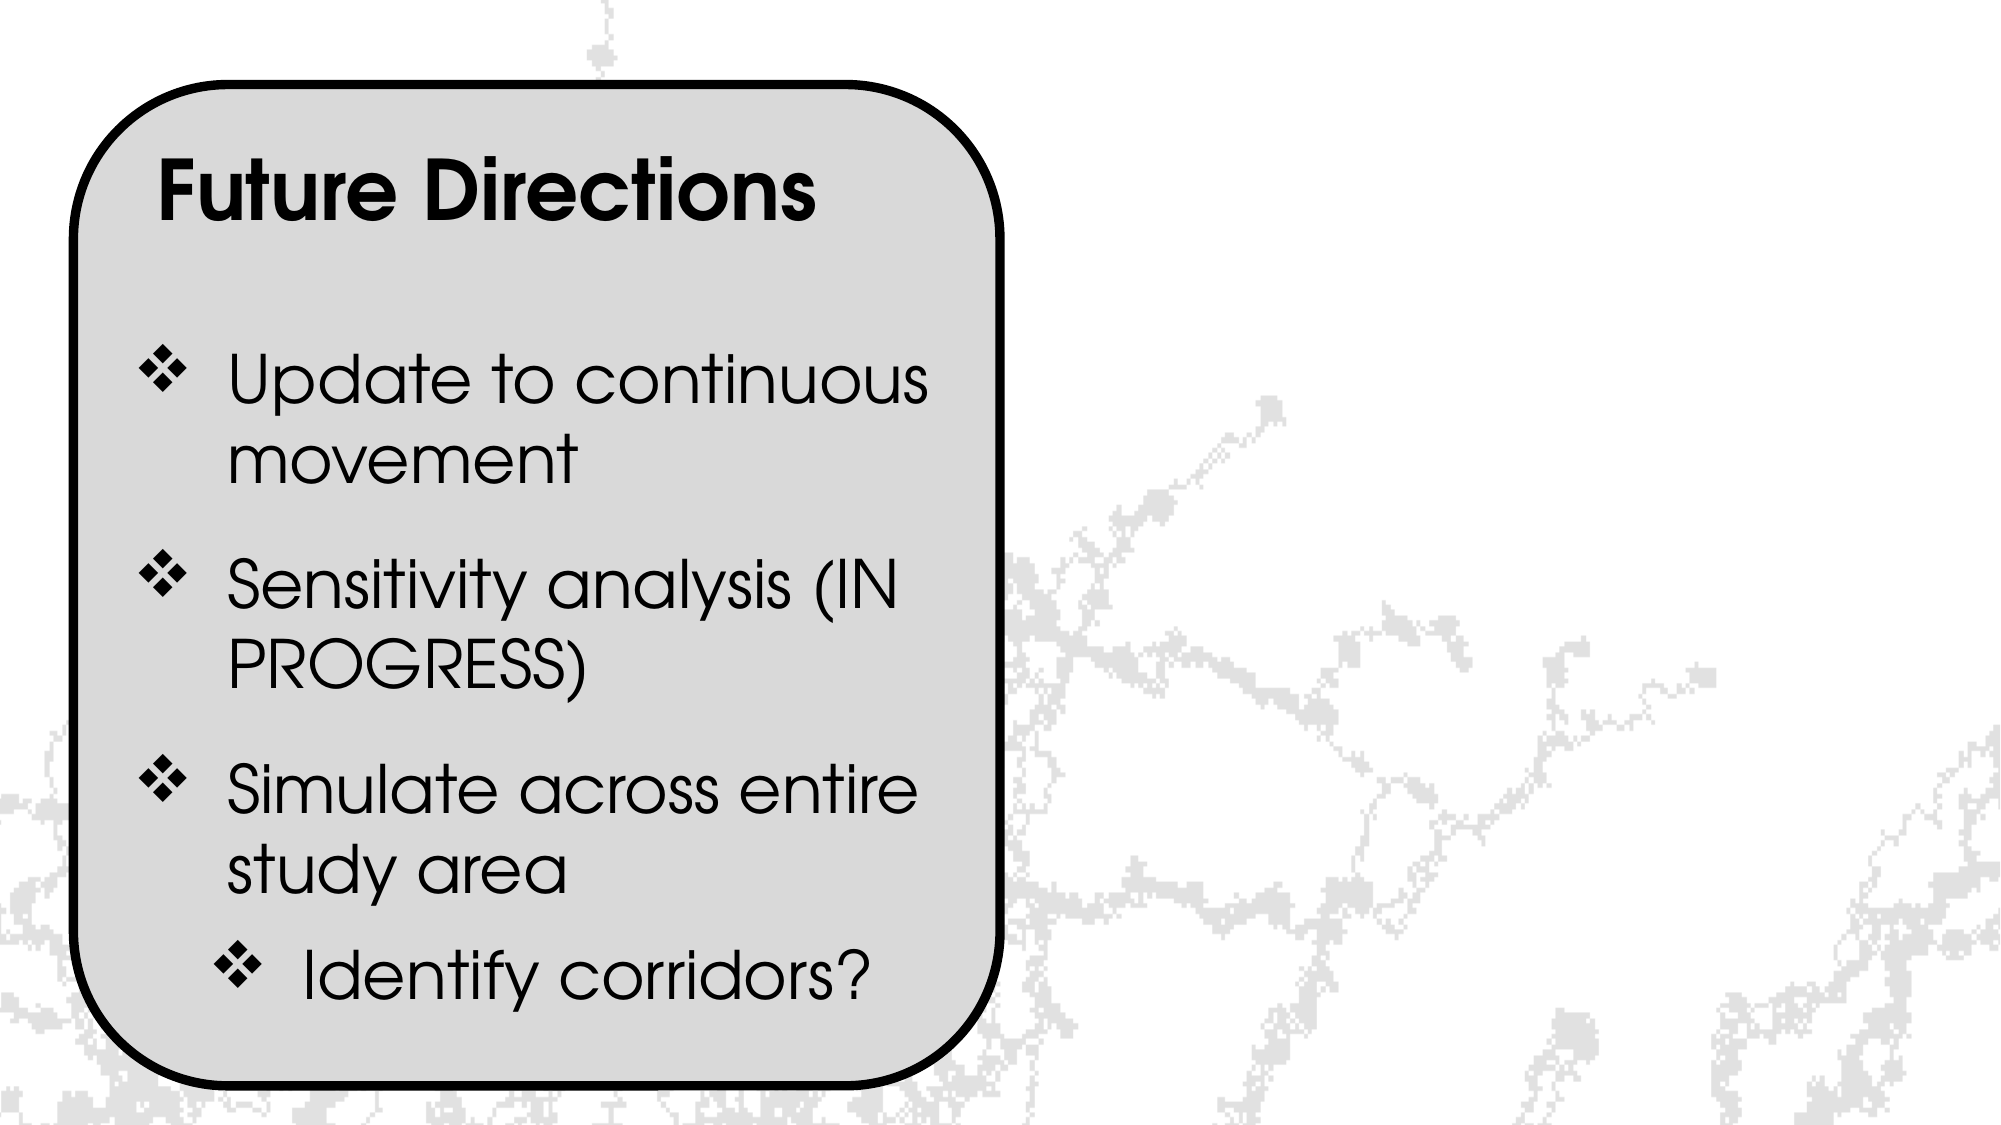

Future Directions

Update to continuous movement

Sensitivity analysis (IN PROGRESS)

Simulate across entire study area

Identify corridors?